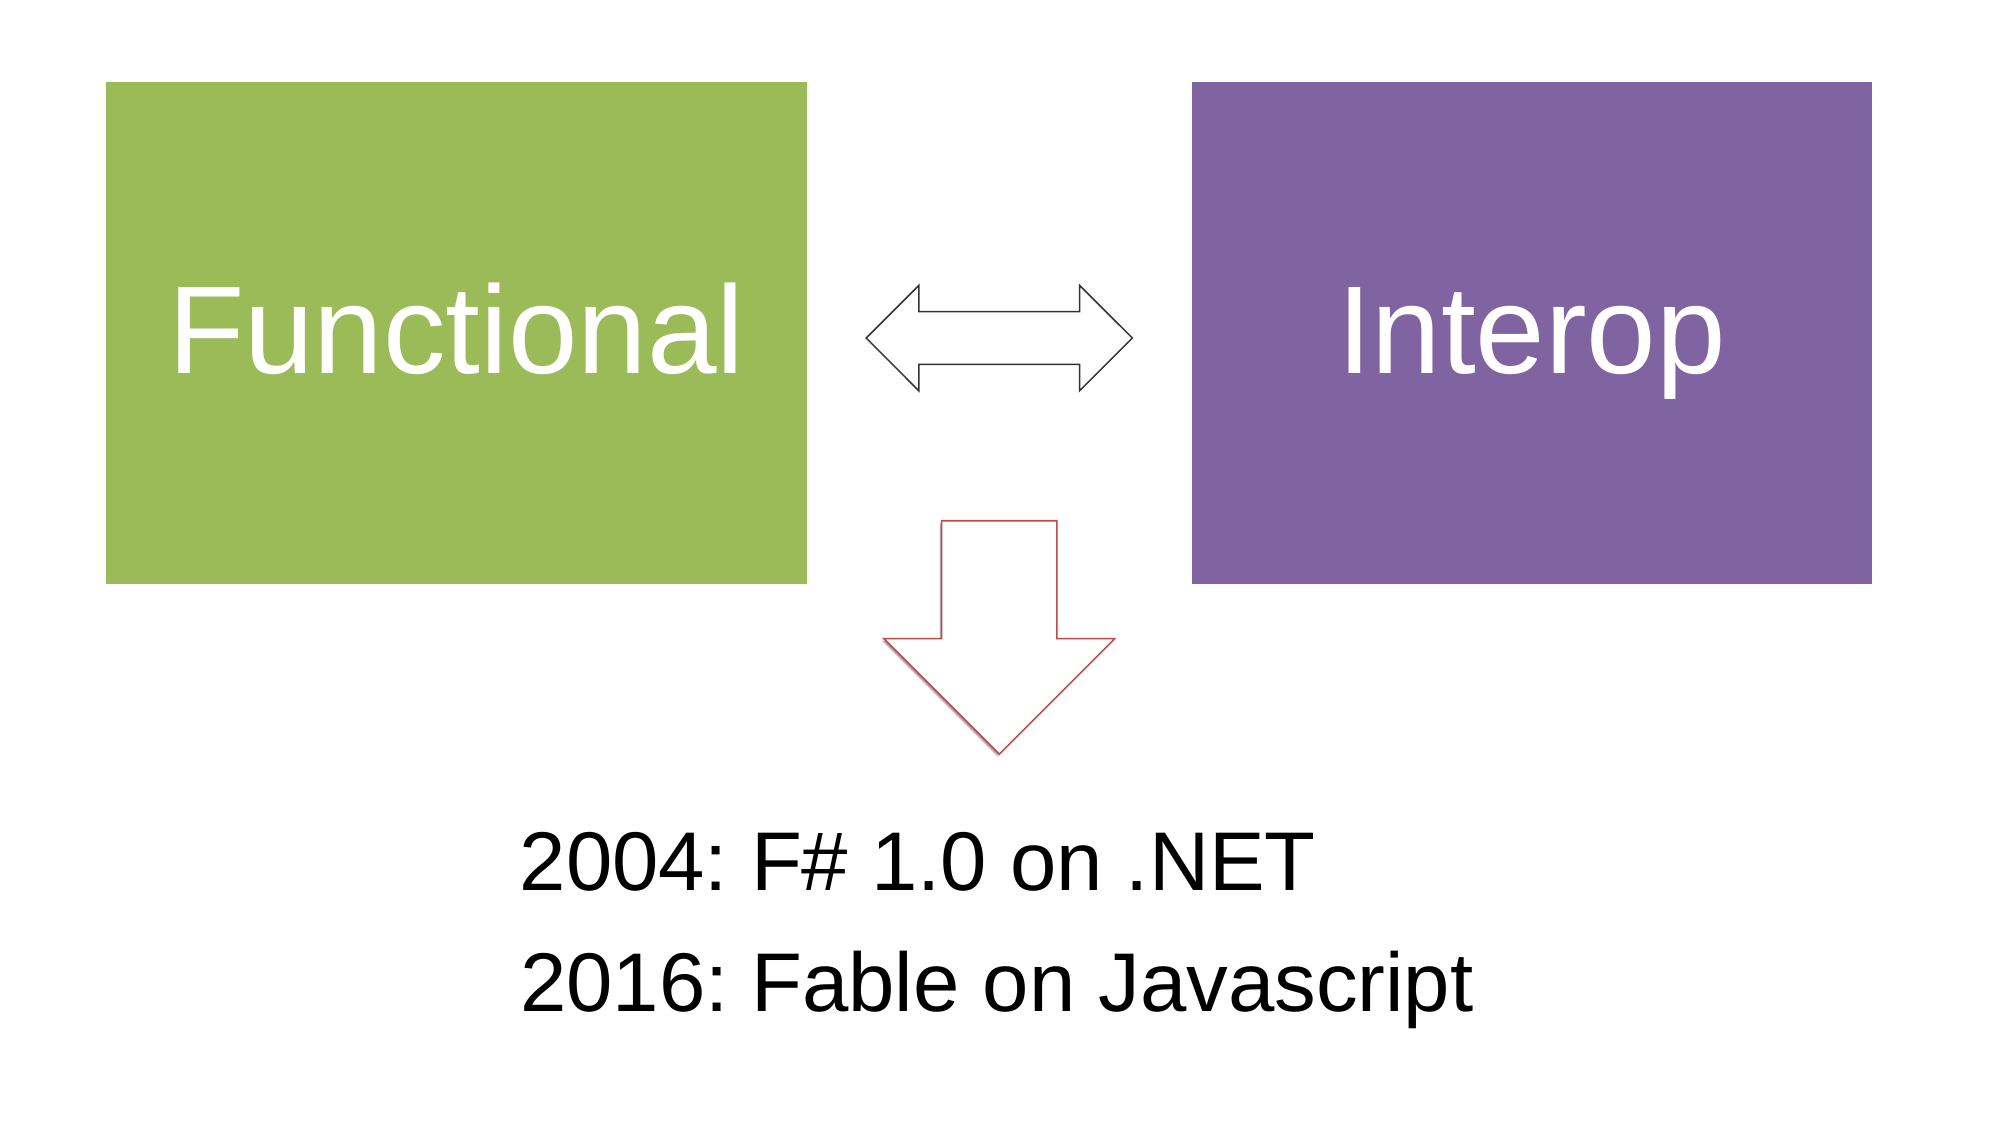

Functional
Interop

2004: F# 1.0 on .NET
2016: Fable on Javascript